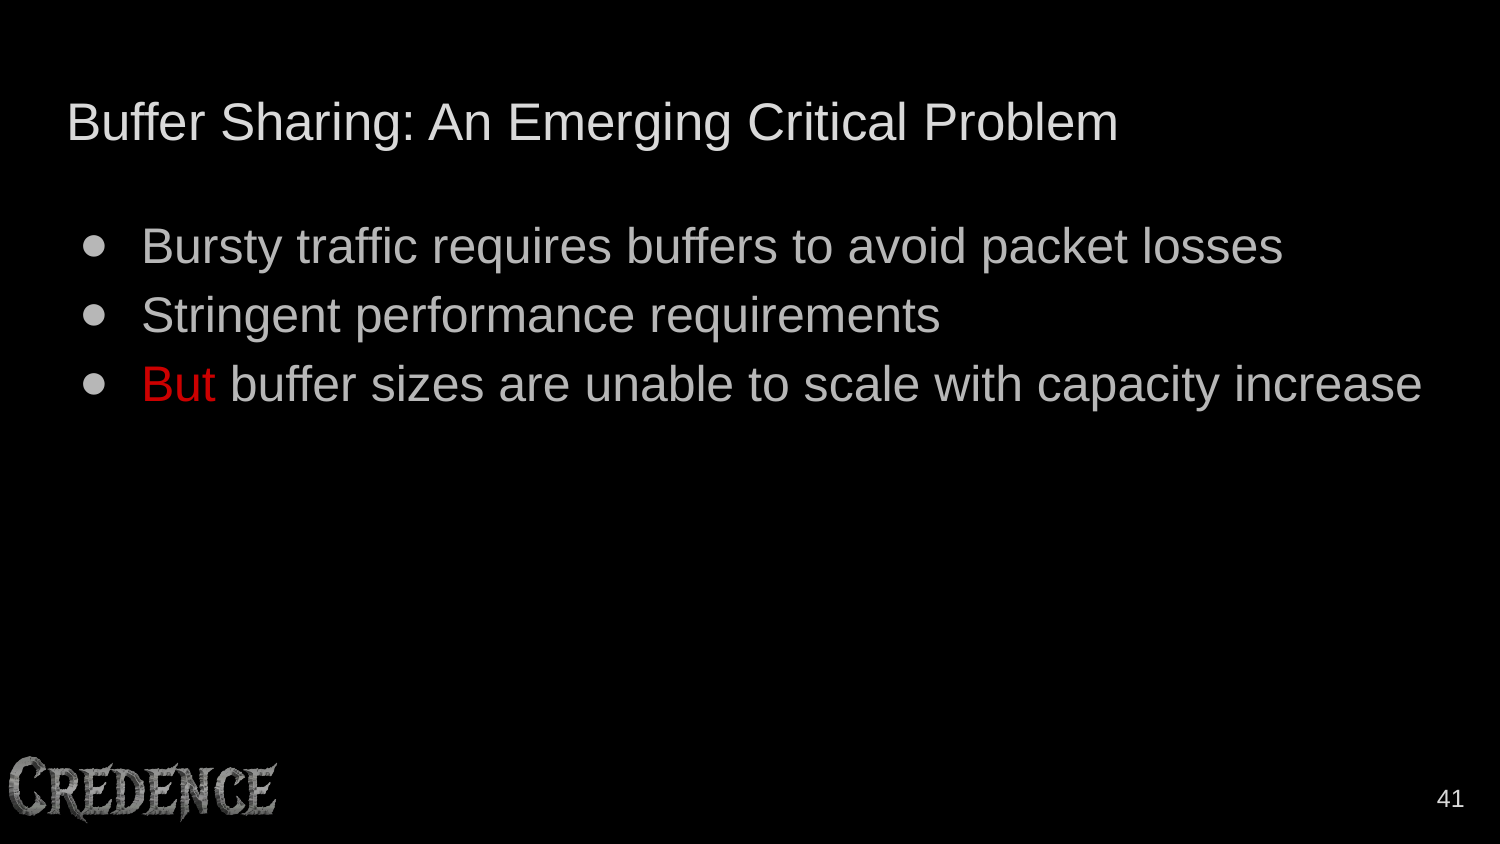

# Buffer Sharing: An Emerging Critical Problem
Bursty traffic requires buffers to avoid packet losses
Stringent performance requirements
But buffer sizes are unable to scale with capacity increase
41